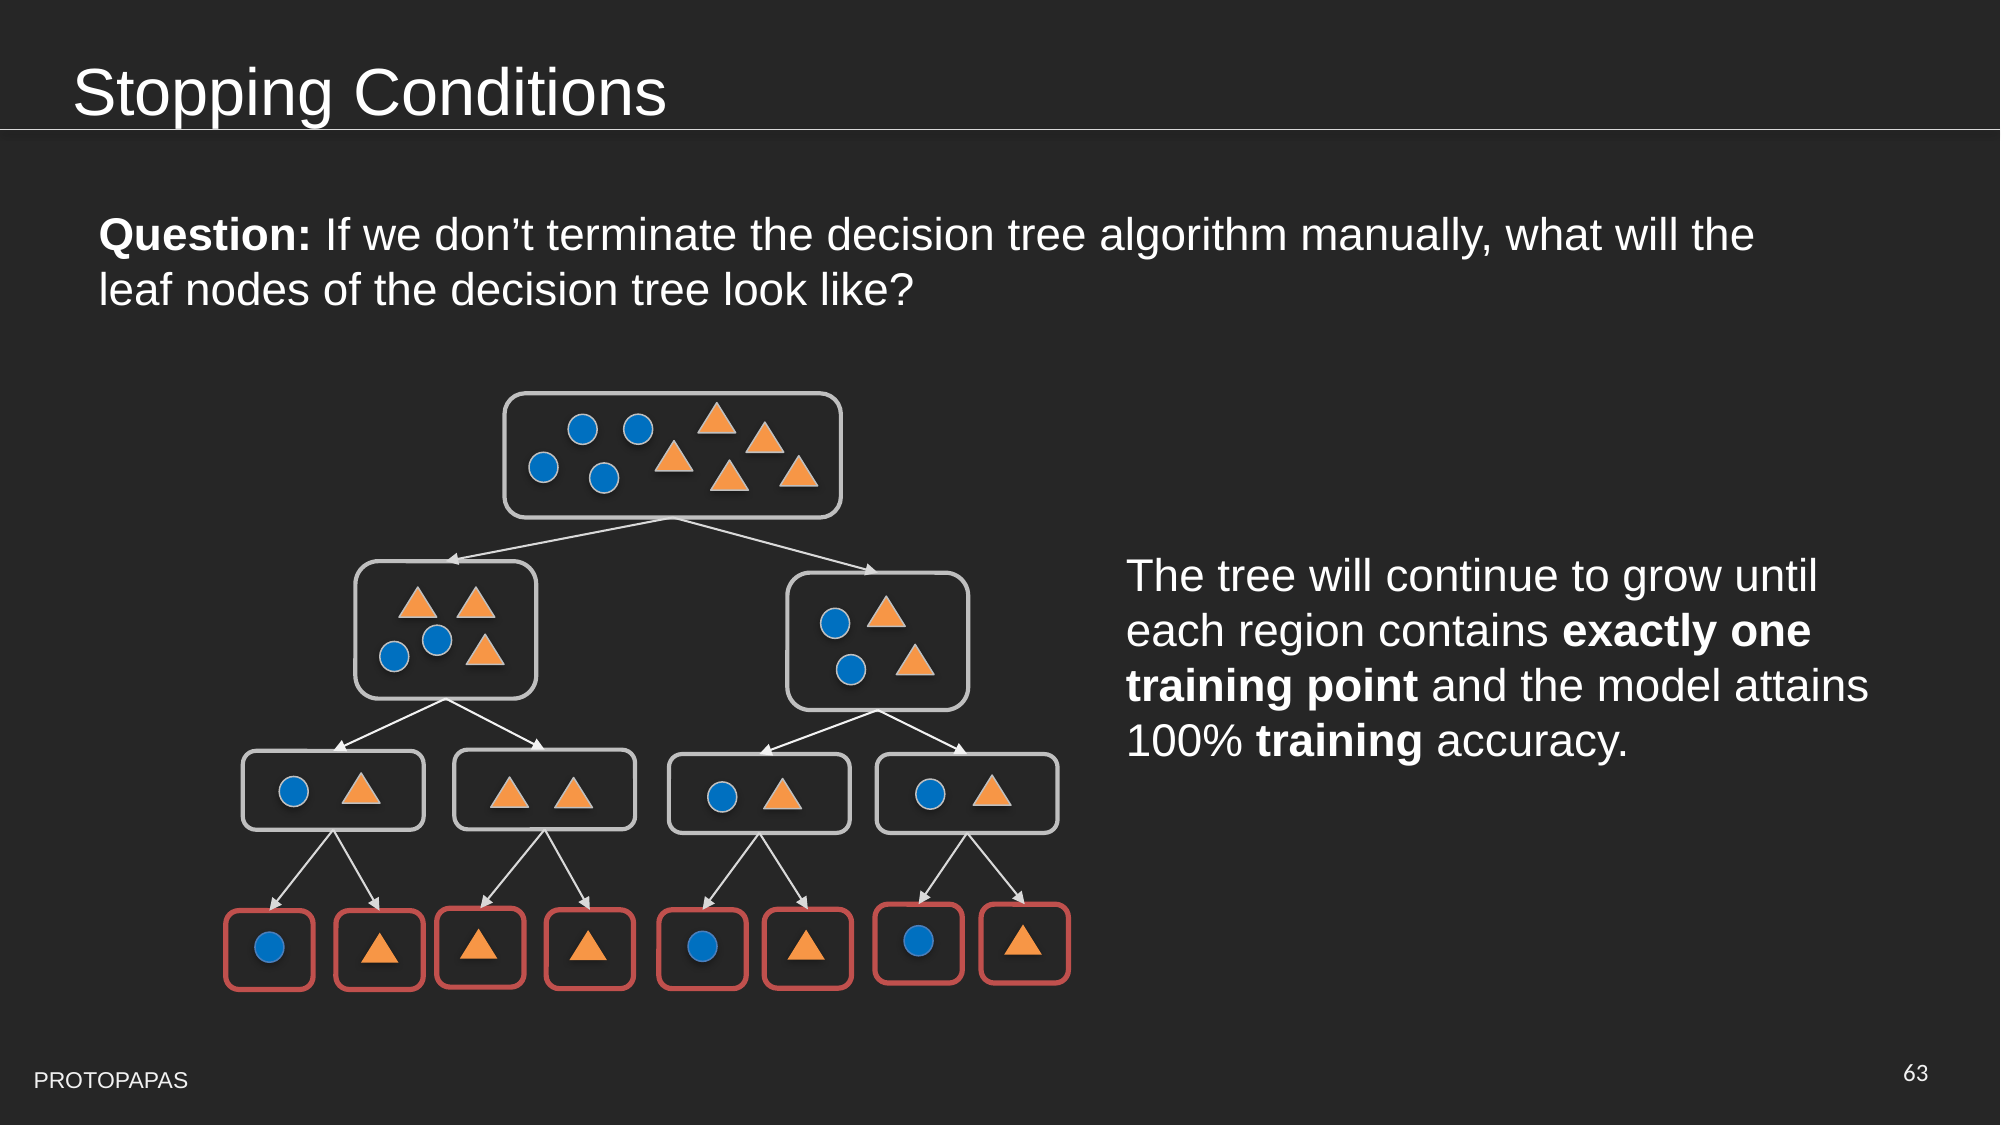

# Stopping Conditions
Question: If we don’t terminate the decision tree algorithm manually, what will the leaf nodes of the decision tree look like?

The tree will continue to grow until each region contains exactly one training point and the model attains 100% training accuracy.